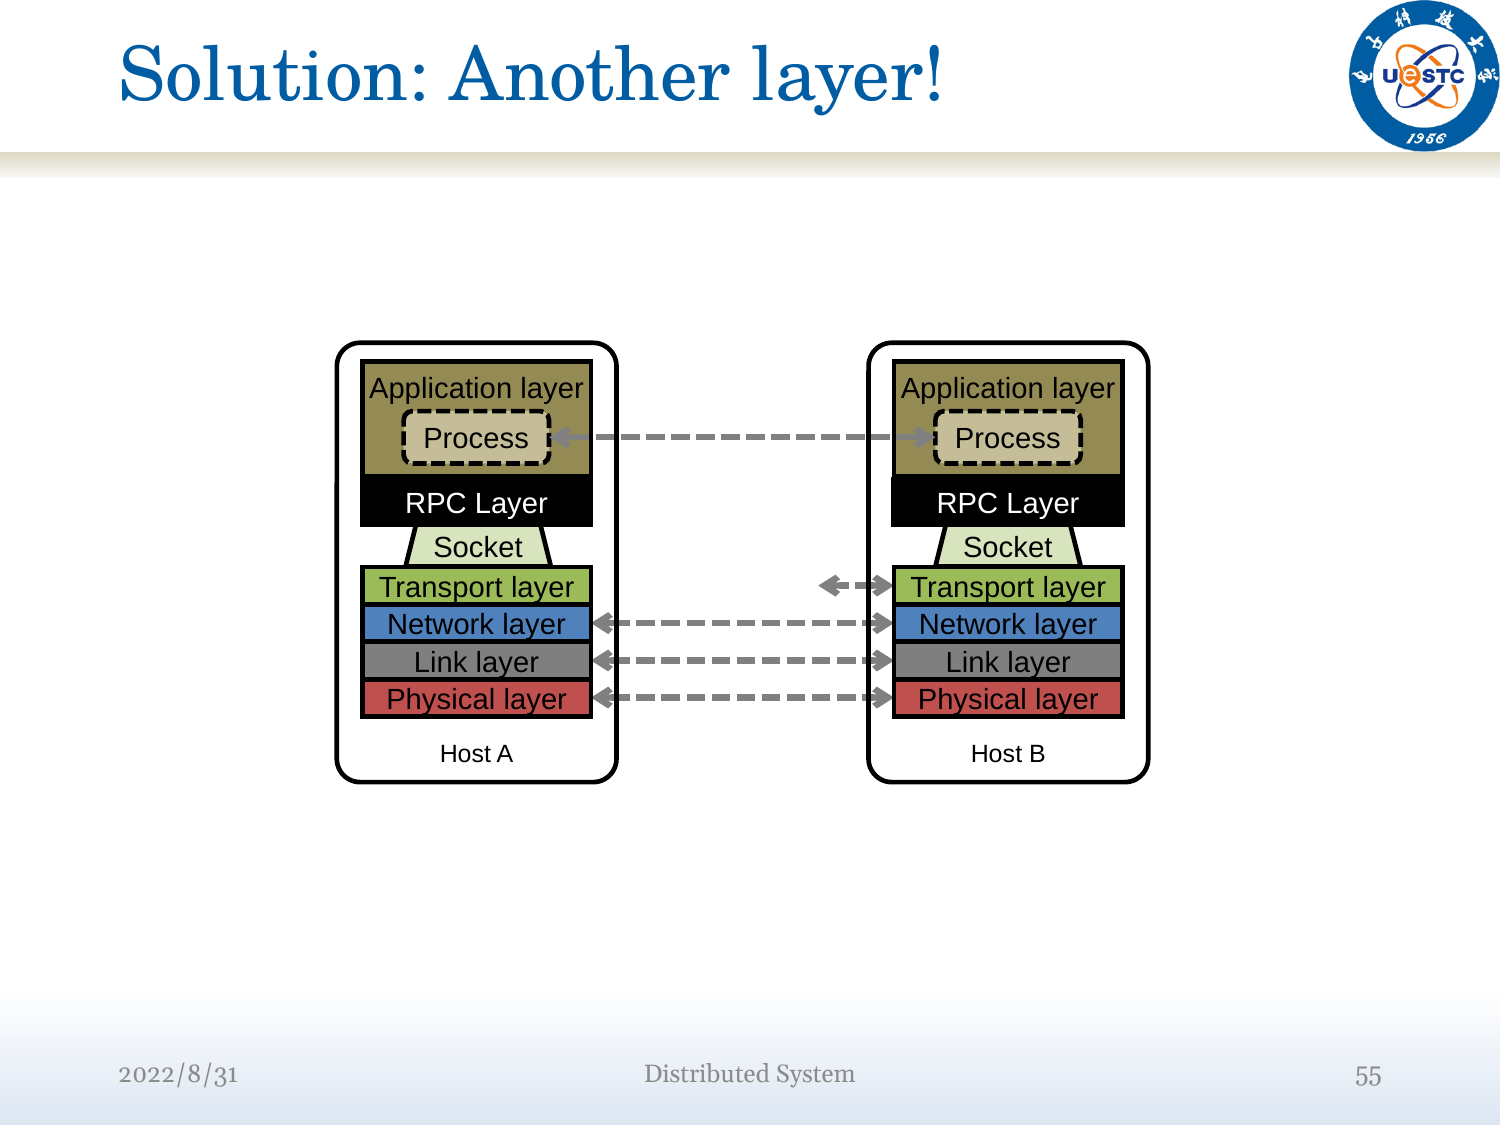

# Solution: Another layer!
Host B
Host A
Application layer
Application layer
Process
Process
RPC Layer
RPC Layer
Socket
Socket
Transport layer
Transport layer
Network layer
Network layer
Link layer
Link layer
Physical layer
Physical layer
2022/8/31
Distributed System
55